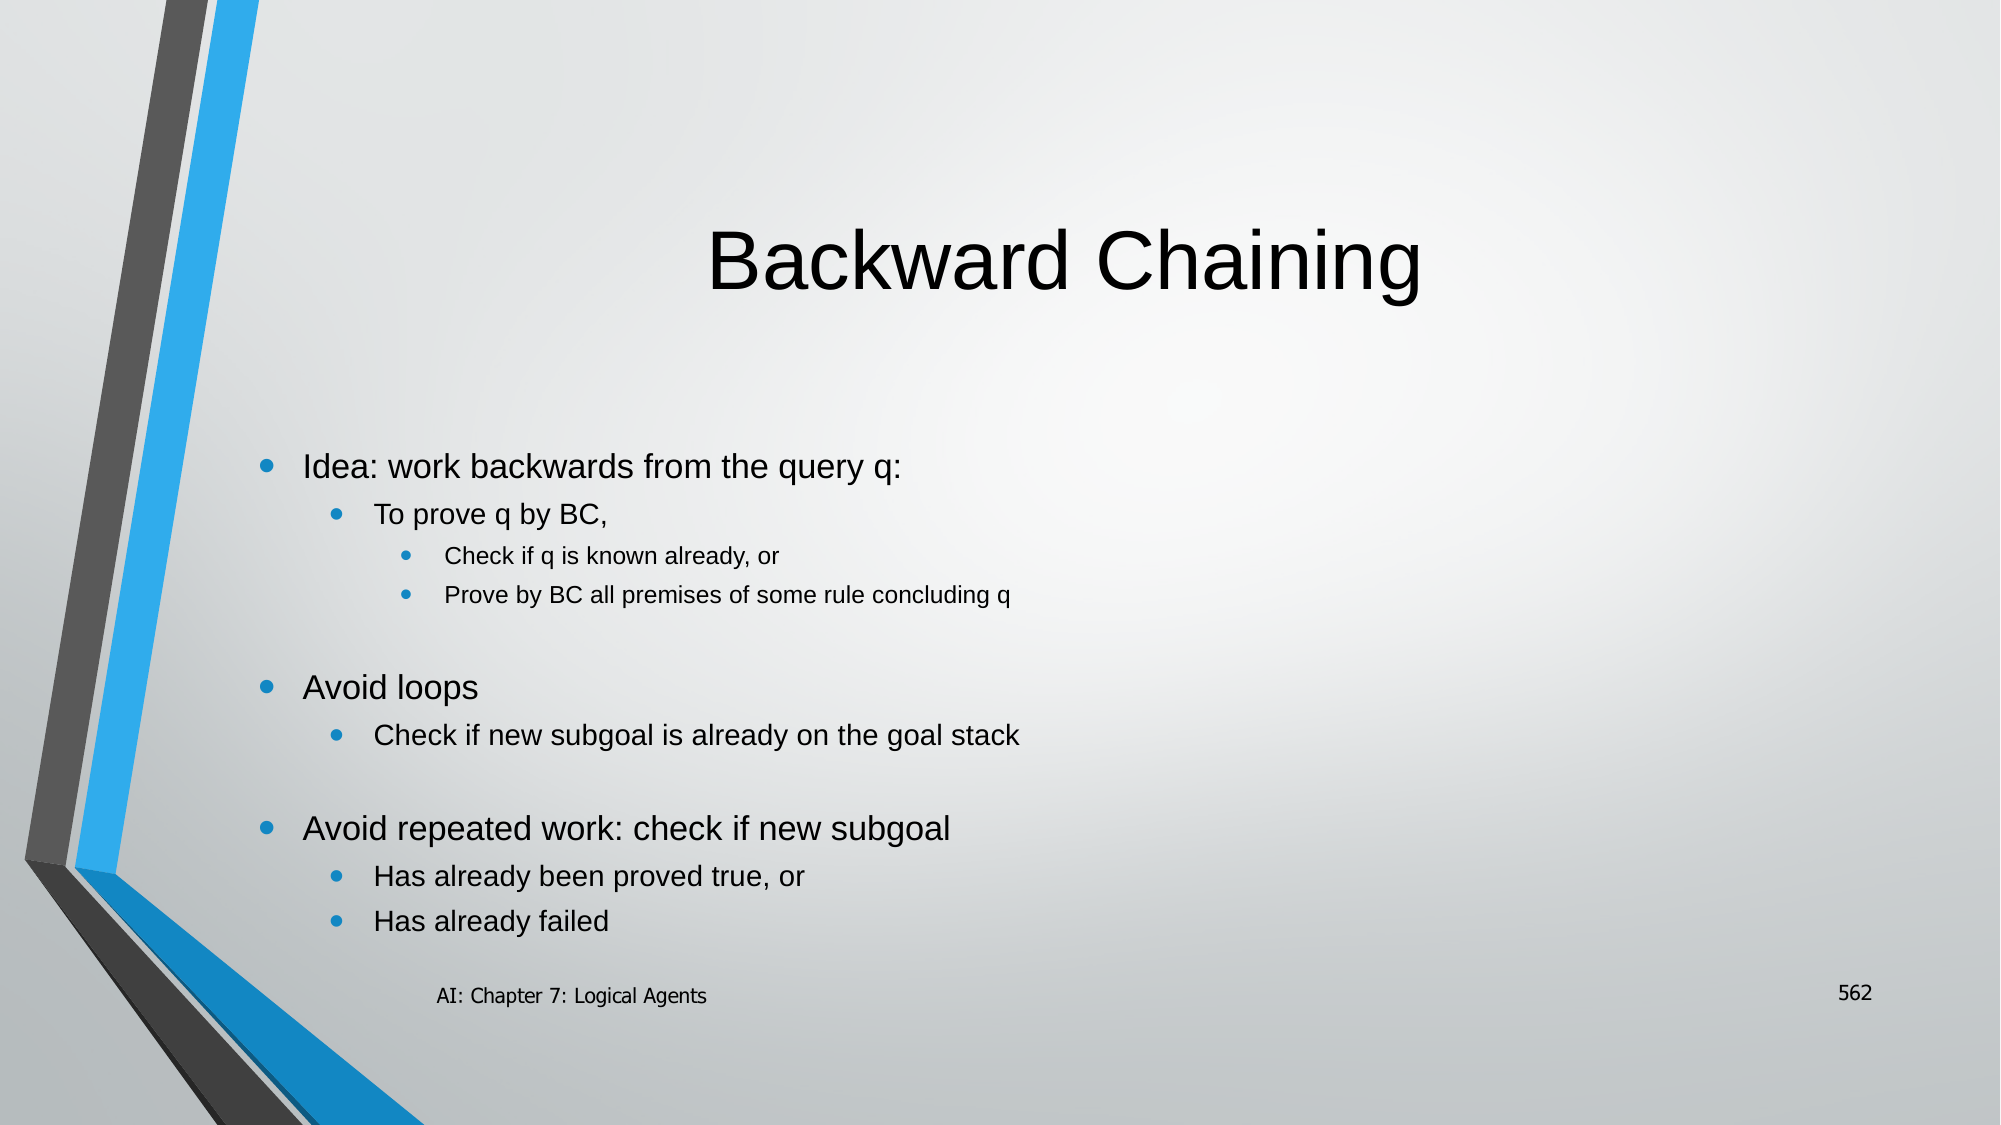

# Backward Chaining
Idea: work backwards from the query q:
To prove q by BC,
Check if q is known already, or
Prove by BC all premises of some rule concluding q

Avoid loops
Check if new subgoal is already on the goal stack

Avoid repeated work: check if new subgoal
Has already been proved true, or
Has already failed
562
AI: Chapter 7: Logical Agents